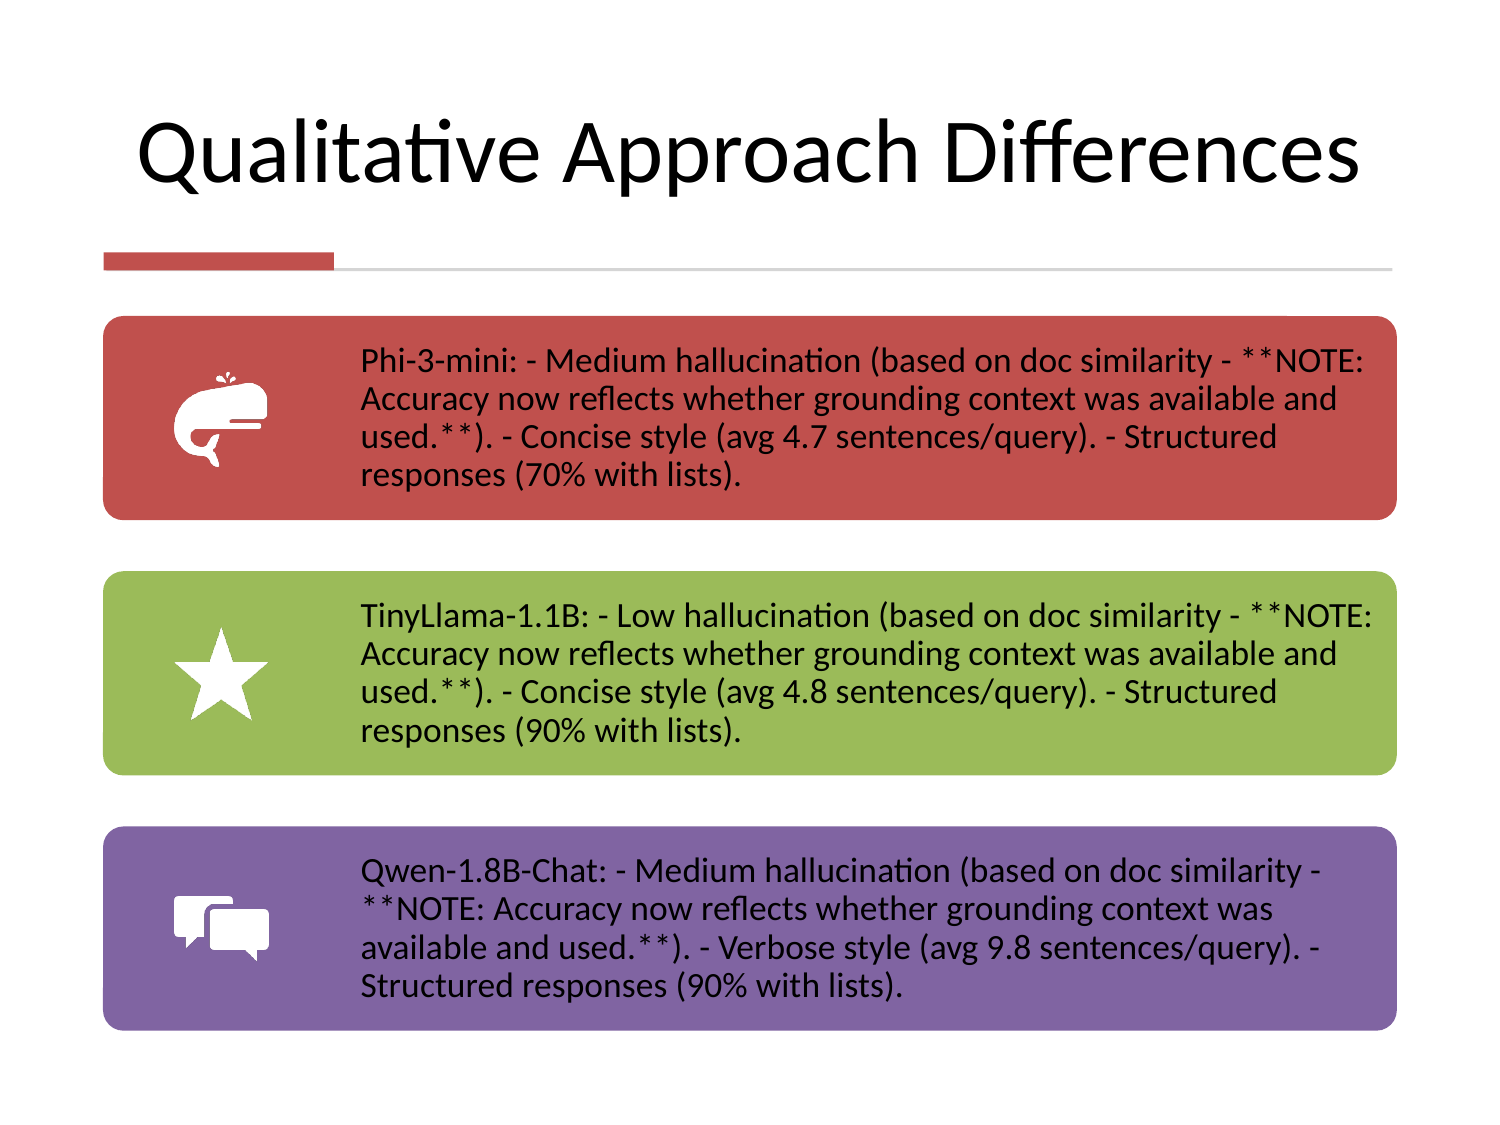

# Qualitative Approach Differences

Phi-3-mini: - Medium hallucination (based on doc similarity - **NOTE: Accuracy now reflects whether grounding context was available and used.**). - Concise style (avg 4.7 sentences/query). - Structured responses (70% with lists).
TinyLlama-1.1B: - Low hallucination (based on doc similarity - **NOTE: Accuracy now reflects whether grounding context was available and used.**). - Concise style (avg 4.8 sentences/query). - Structured responses (90% with lists).
Qwen-1.8B-Chat: - Medium hallucination (based on doc similarity - **NOTE: Accuracy now reflects whether grounding context was available and used.**). - Verbose style (avg 9.8 sentences/query). - Structured responses (90% with lists).